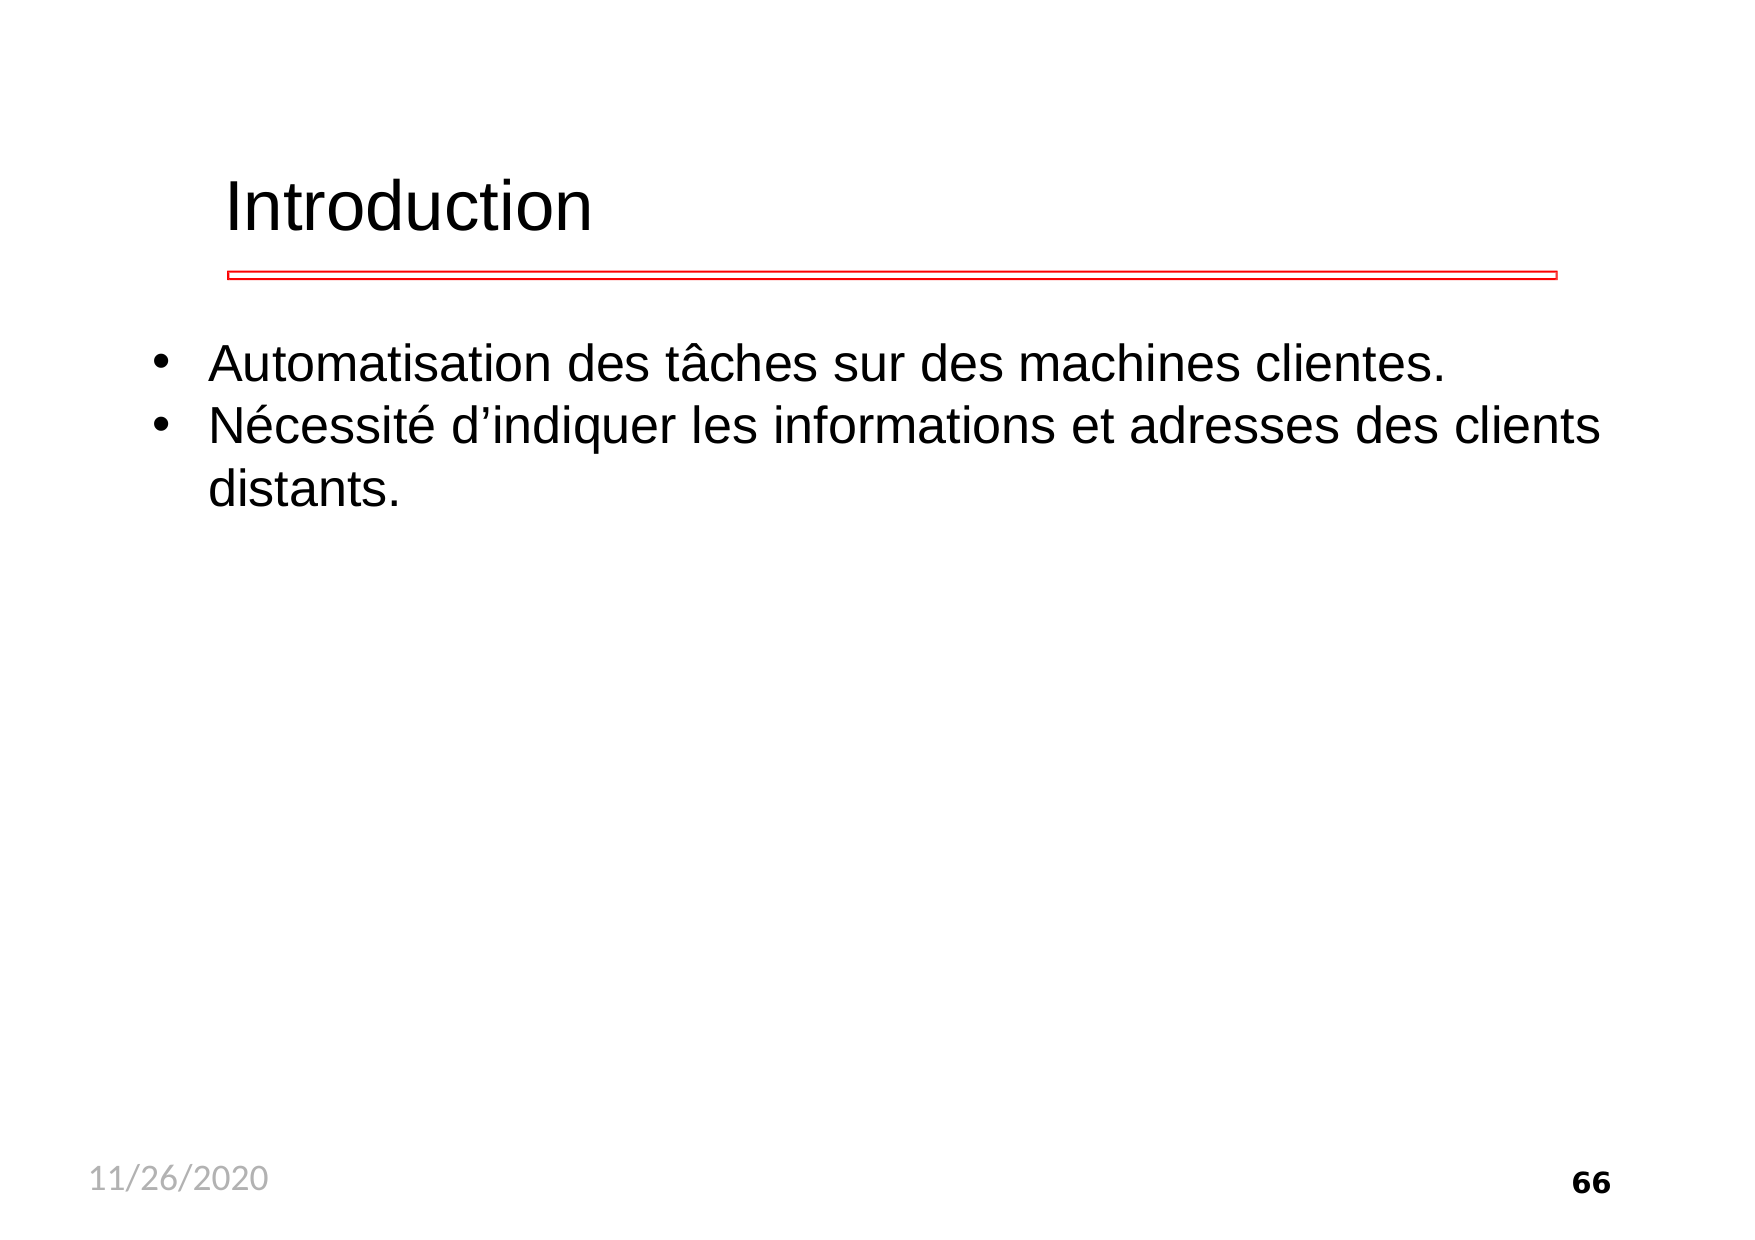

# Introduction
Automatisation des tâches sur des machines clientes.
Nécessité d’indiquer les informations et adresses des clients distants.
11/26/2020
66